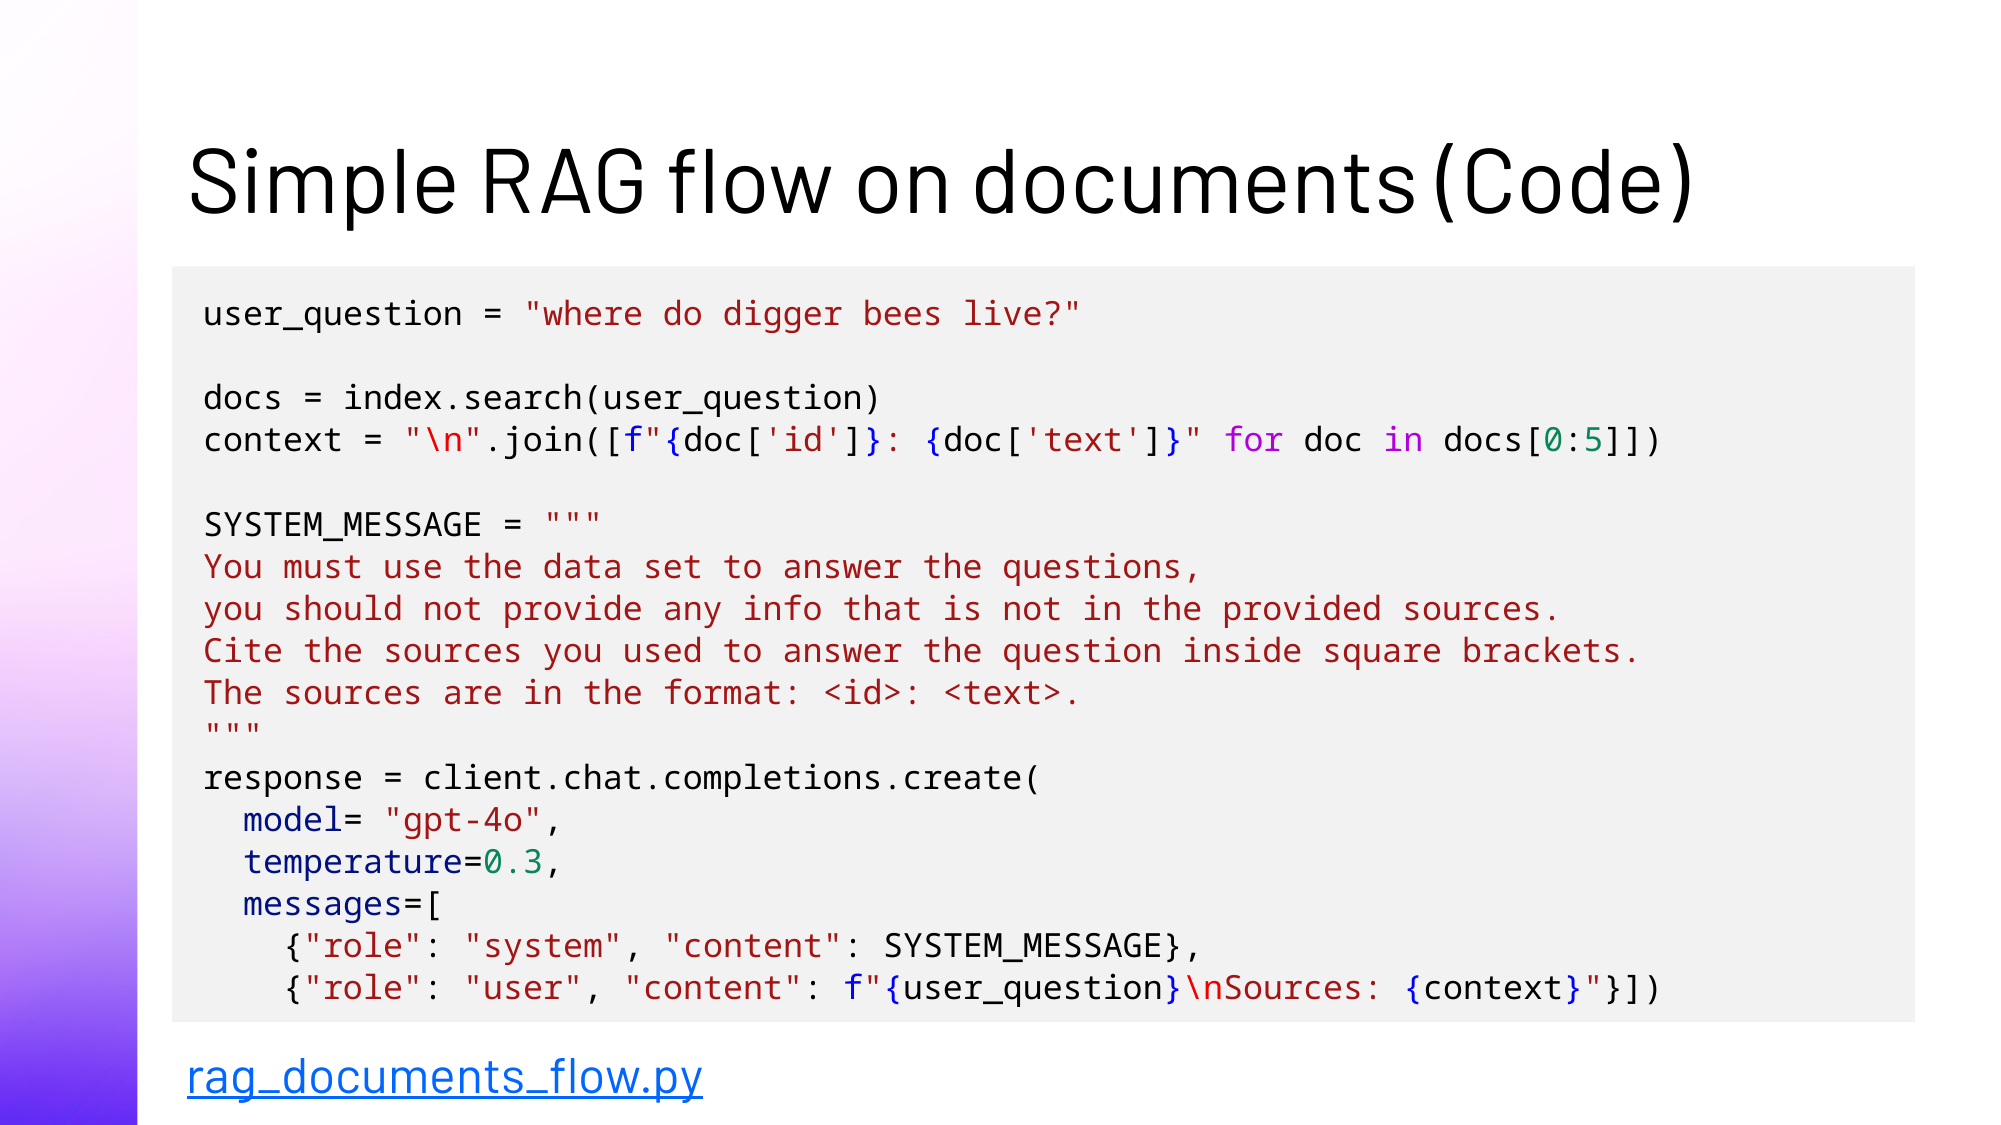

# Simple RAG flow on documents (Code)

user_question = "where do digger bees live?"

docs = index.search(user_question)
context = "\n".join([f"{doc['id']}: {doc['text']}" for doc in docs[0:5]])

SYSTEM_MESSAGE = """
You must use the data set to answer the questions,
you should not provide any info that is not in the provided sources.
Cite the sources you used to answer the question inside square brackets.
The sources are in the format: <id>: <text>.
"""
response = client.chat.completions.create(
  model= "gpt-4o",
  temperature=0.3,
  messages=[
    {"role": "system", "content": SYSTEM_MESSAGE},
    {"role": "user", "content": f"{user_question}\nSources: {context}"}])
rag_documents_flow.py